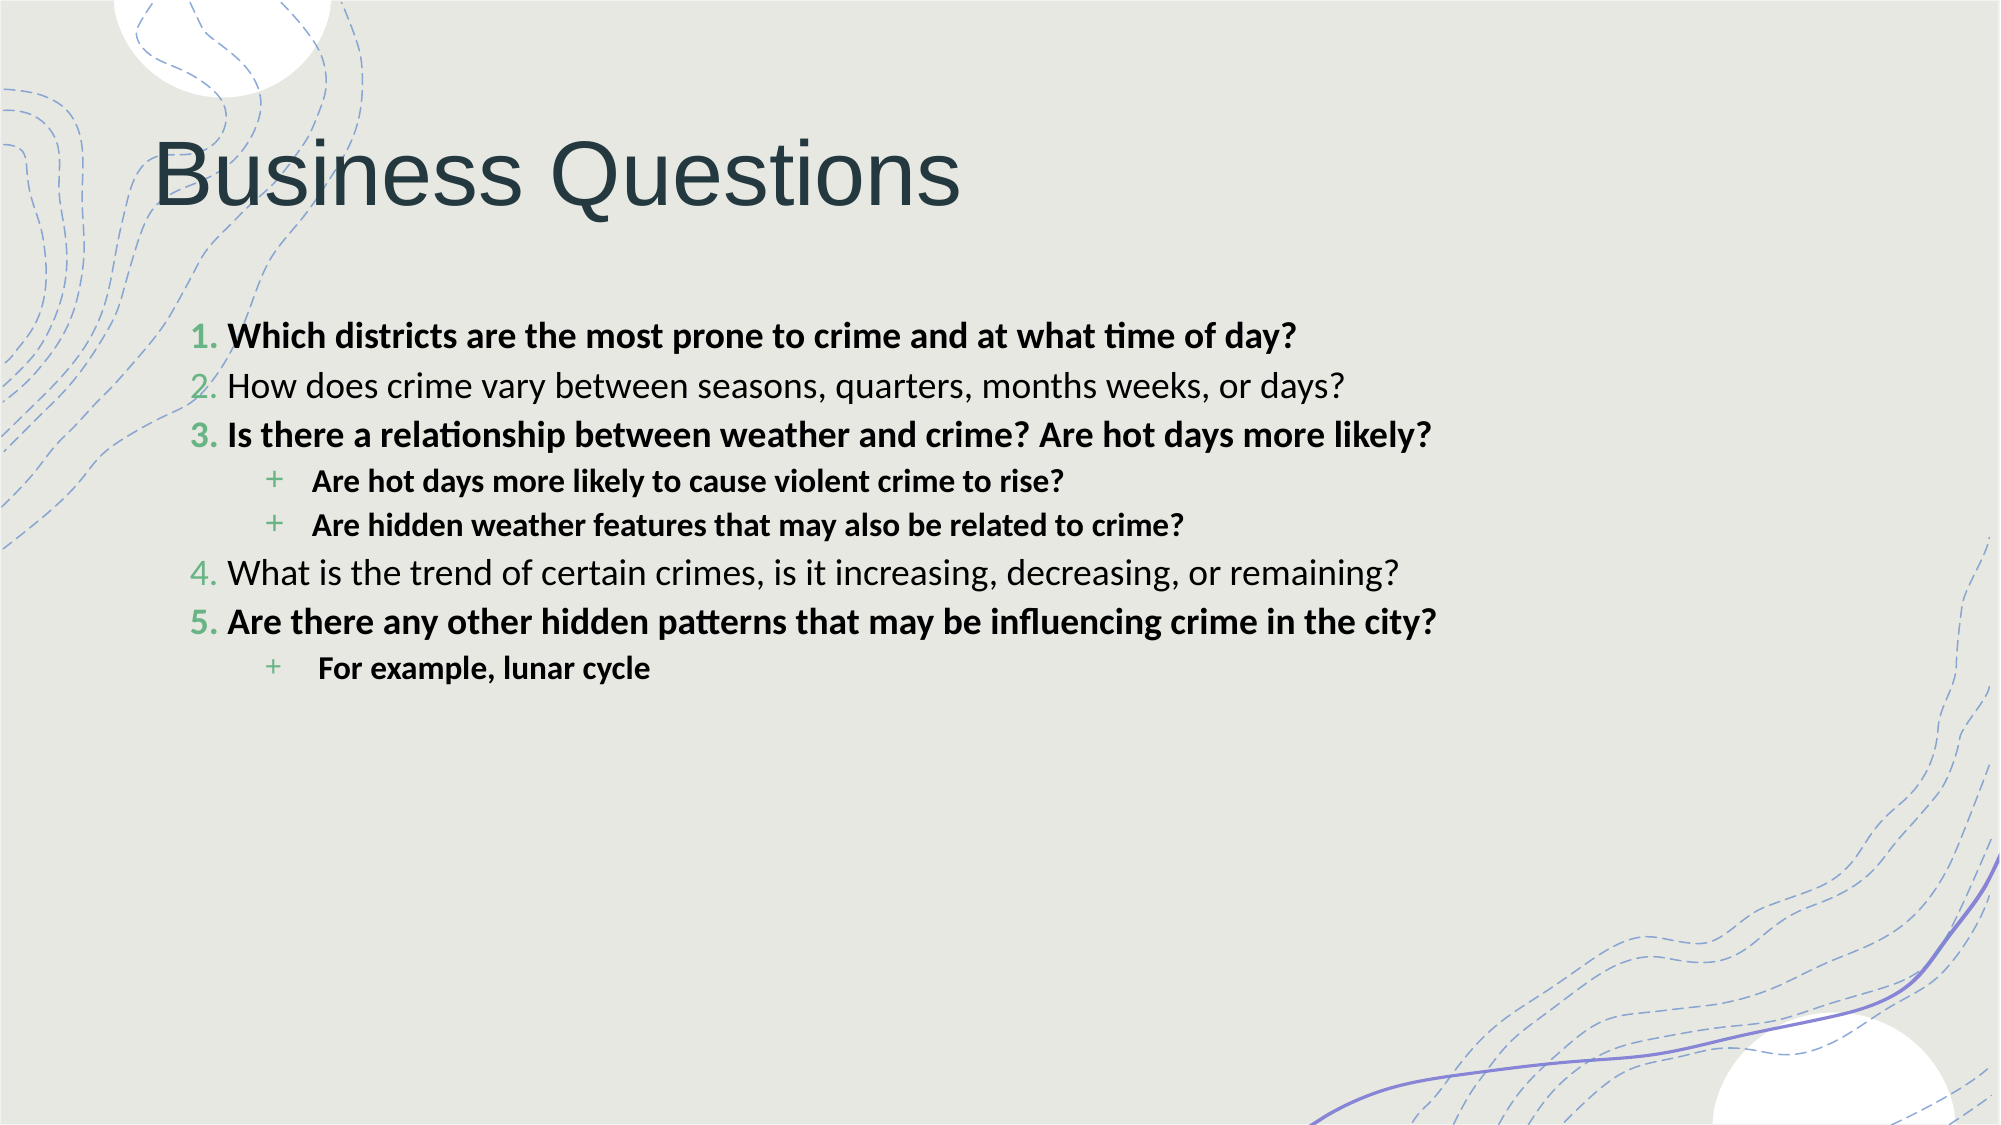

# Business Questions
Which districts are the most prone to crime and at what time of day?
How does crime vary between seasons, quarters, months weeks, or days?
Is there a relationship between weather and crime? Are hot days more likely?
Are hot days more likely to cause violent crime to rise?
Are hidden weather features that may also be related to crime?
What is the trend of certain crimes, is it increasing, decreasing, or remaining?
Are there any other hidden patterns that may be influencing crime in the city?
 For example, lunar cycle